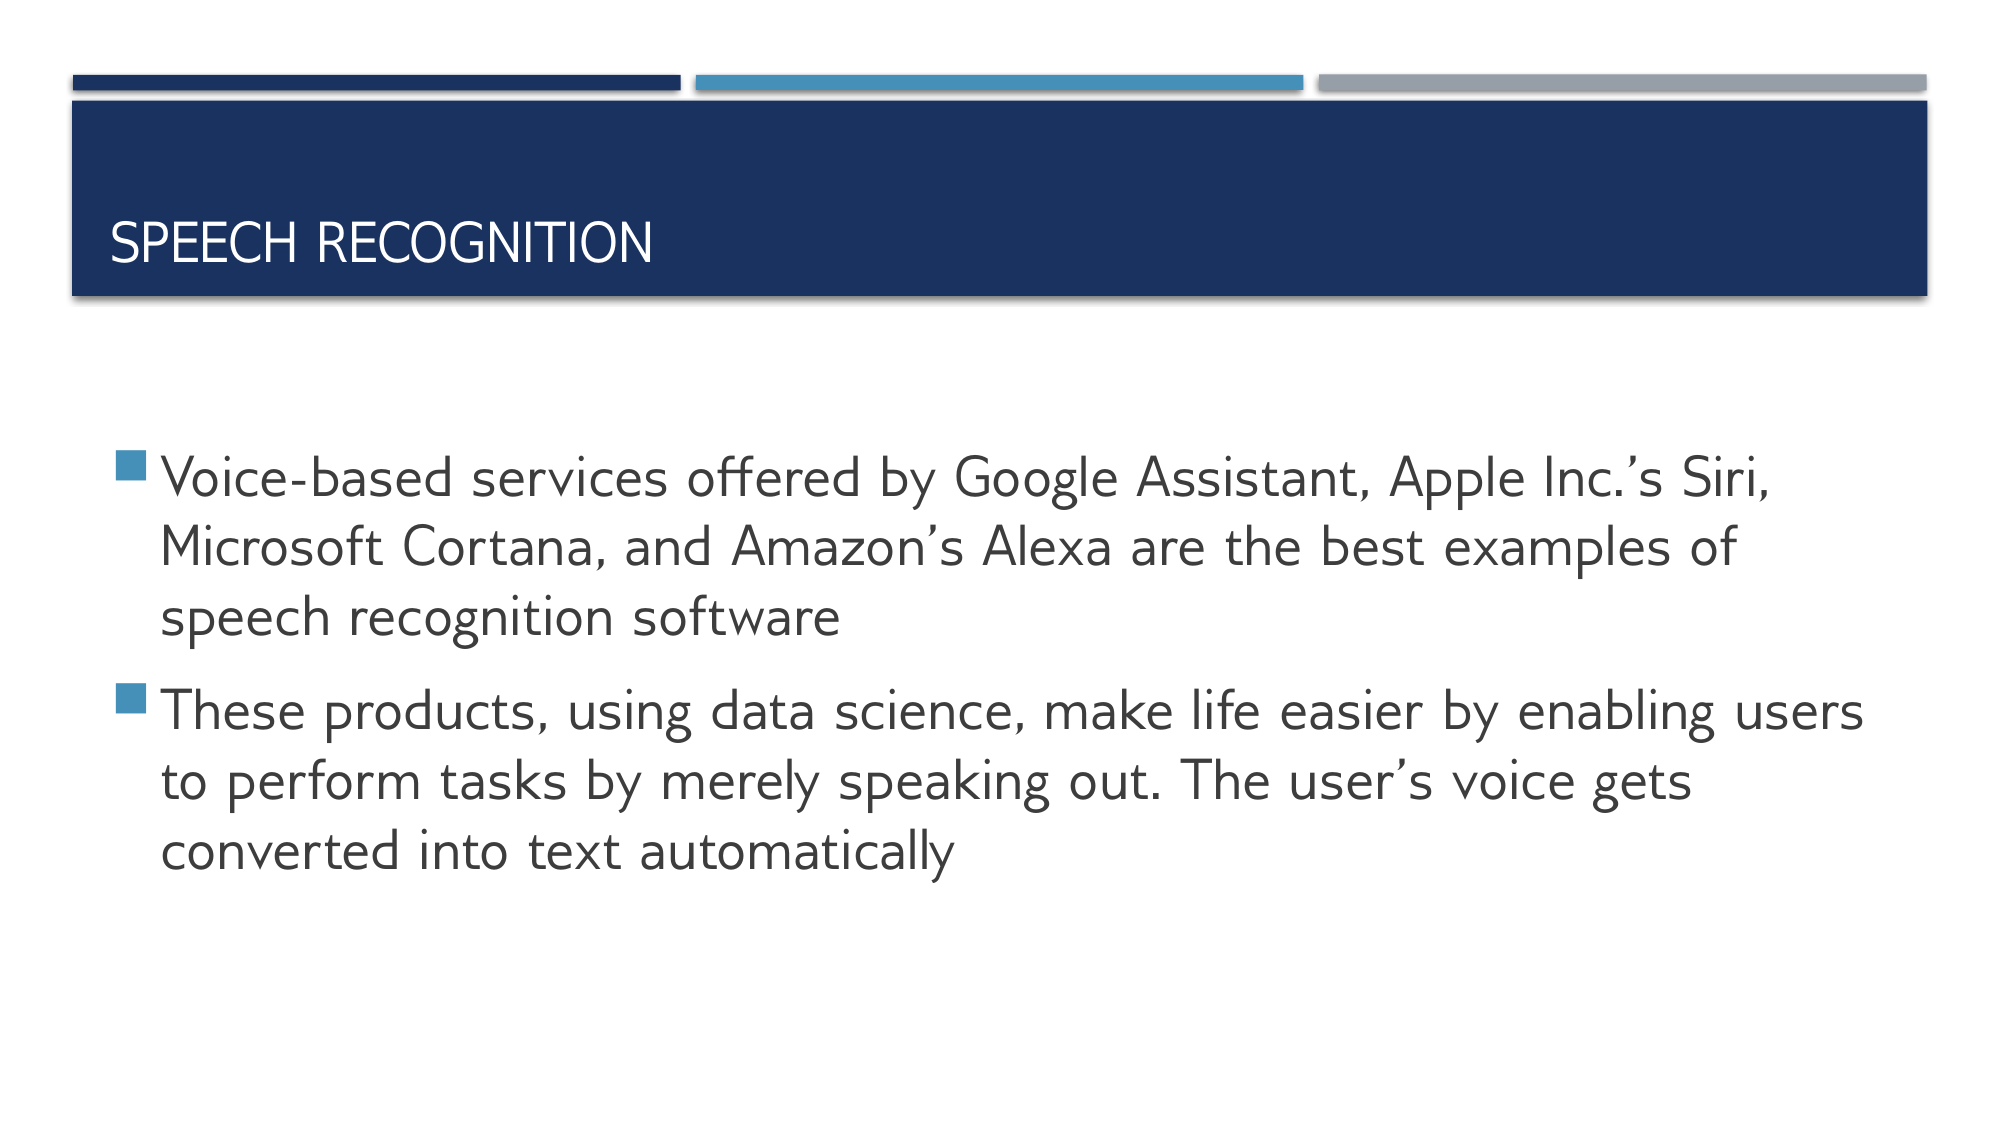

# Speech recognition
Voice-based services offered by Google Assistant, Apple Inc.’s Siri, Microsoft Cortana, and Amazon’s Alexa are the best examples of speech recognition software
These products, using data science, make life easier by enabling users to perform tasks by merely speaking out. The user’s voice gets converted into text automatically